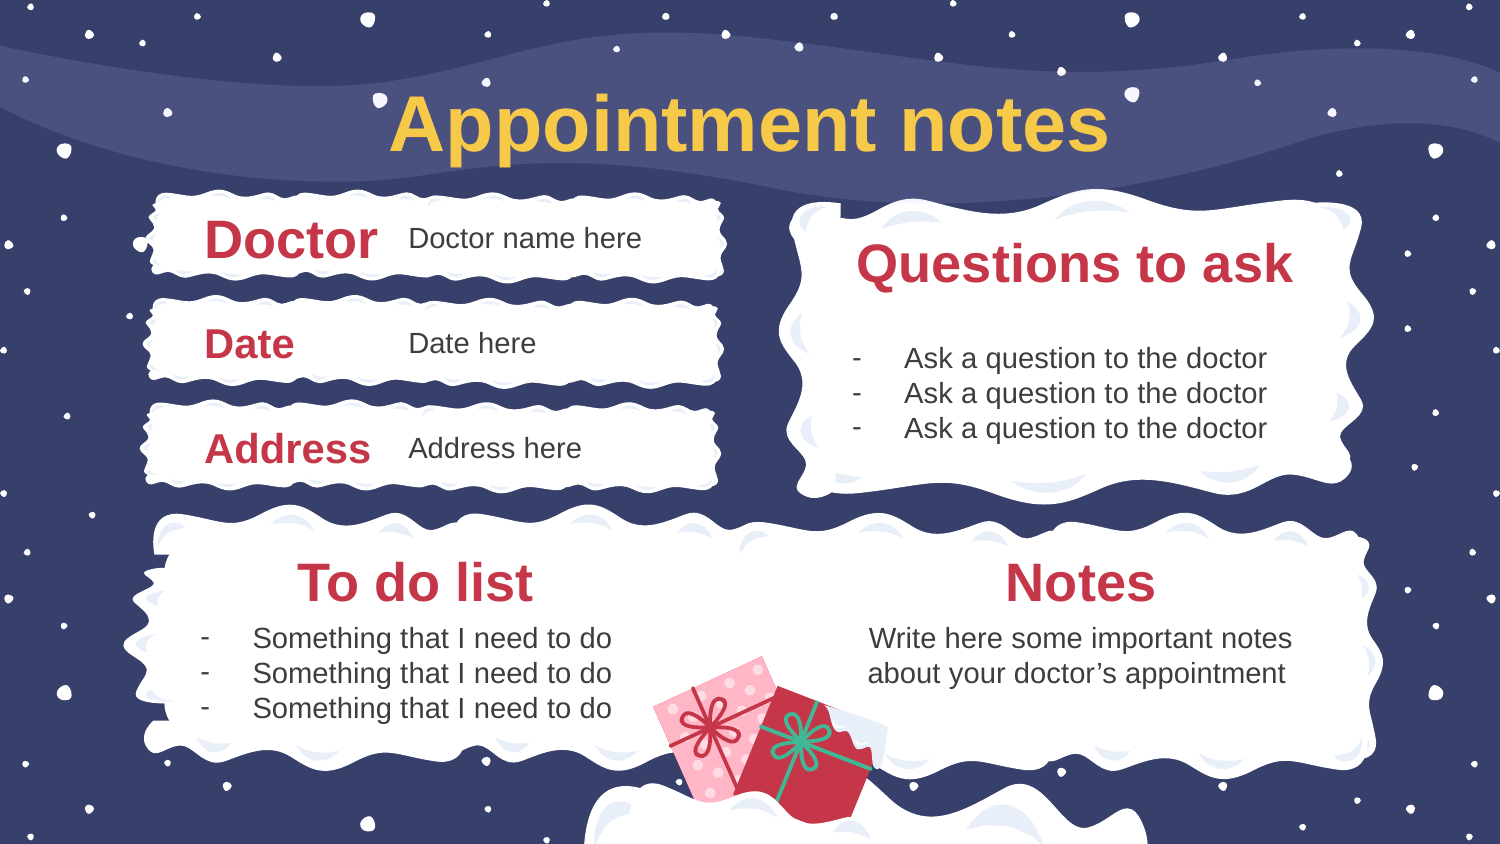

# Appointment notes

Doctor
Doctor name here
Questions to ask

Date
Date here
Ask a question to the doctor
Ask a question to the doctor
Ask a question to the doctor

Address
Address here

To do list
Notes

Something that I need to do
Something that I need to do
Something that I need to do
Write here some important notes about your doctor’s appointment